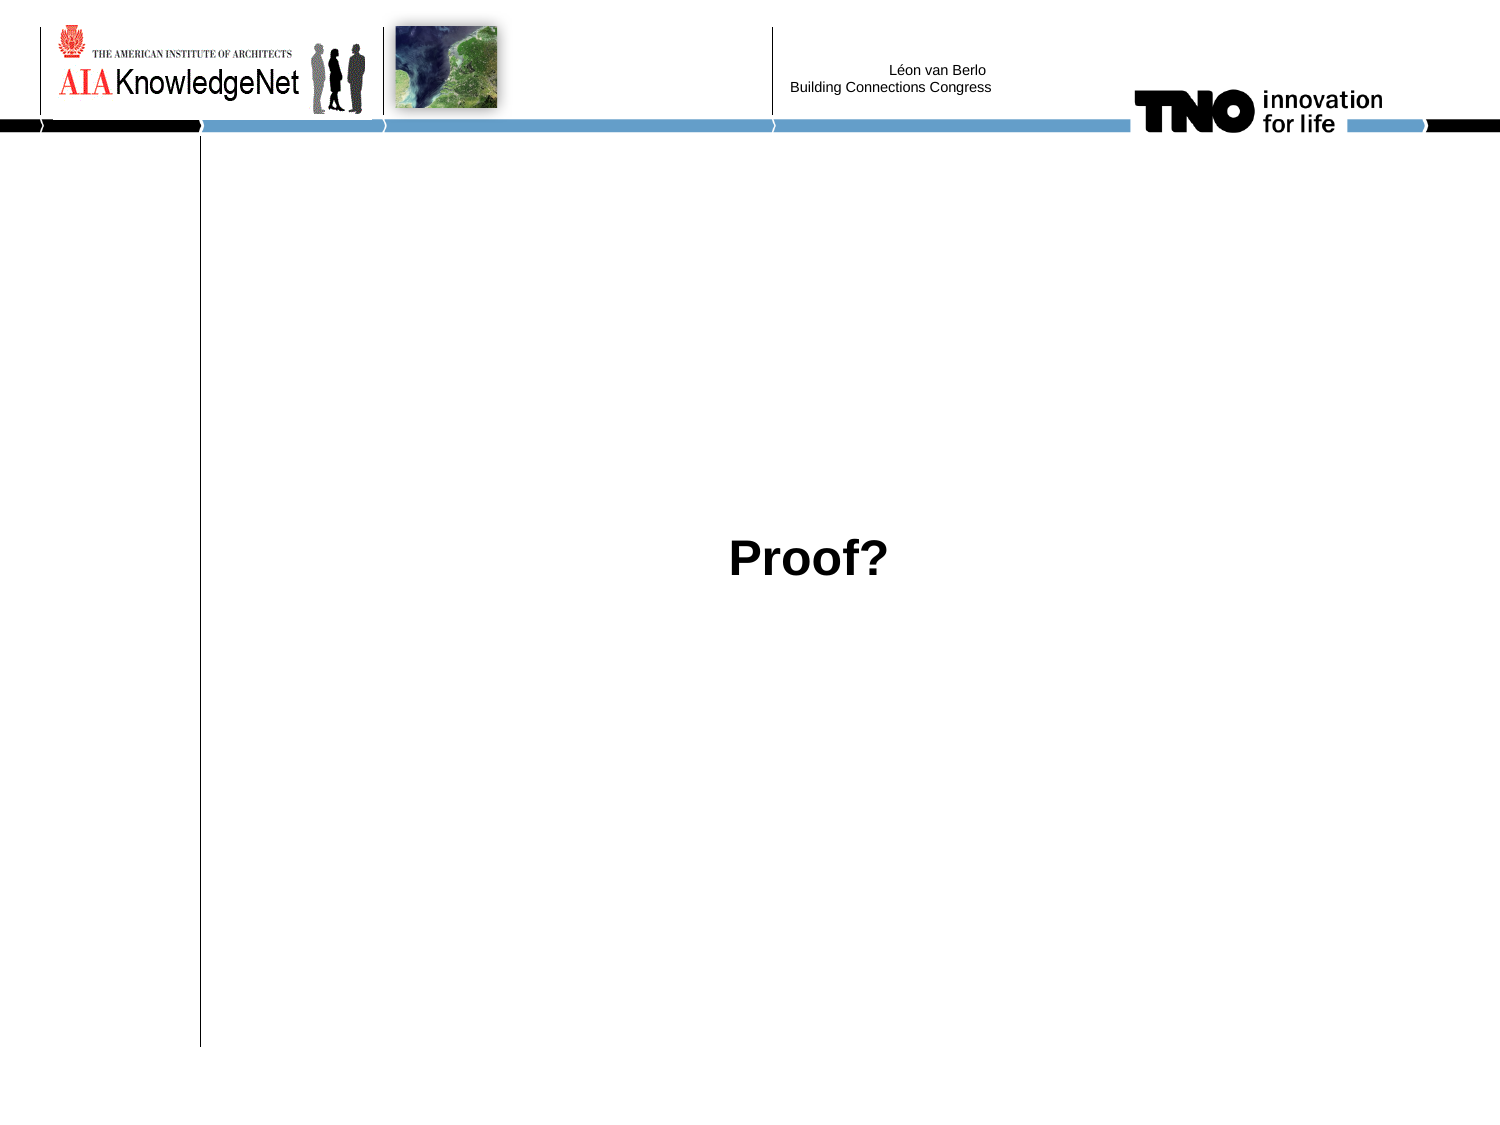

Léon van Berlo
Building Connections Congress
# Proof?